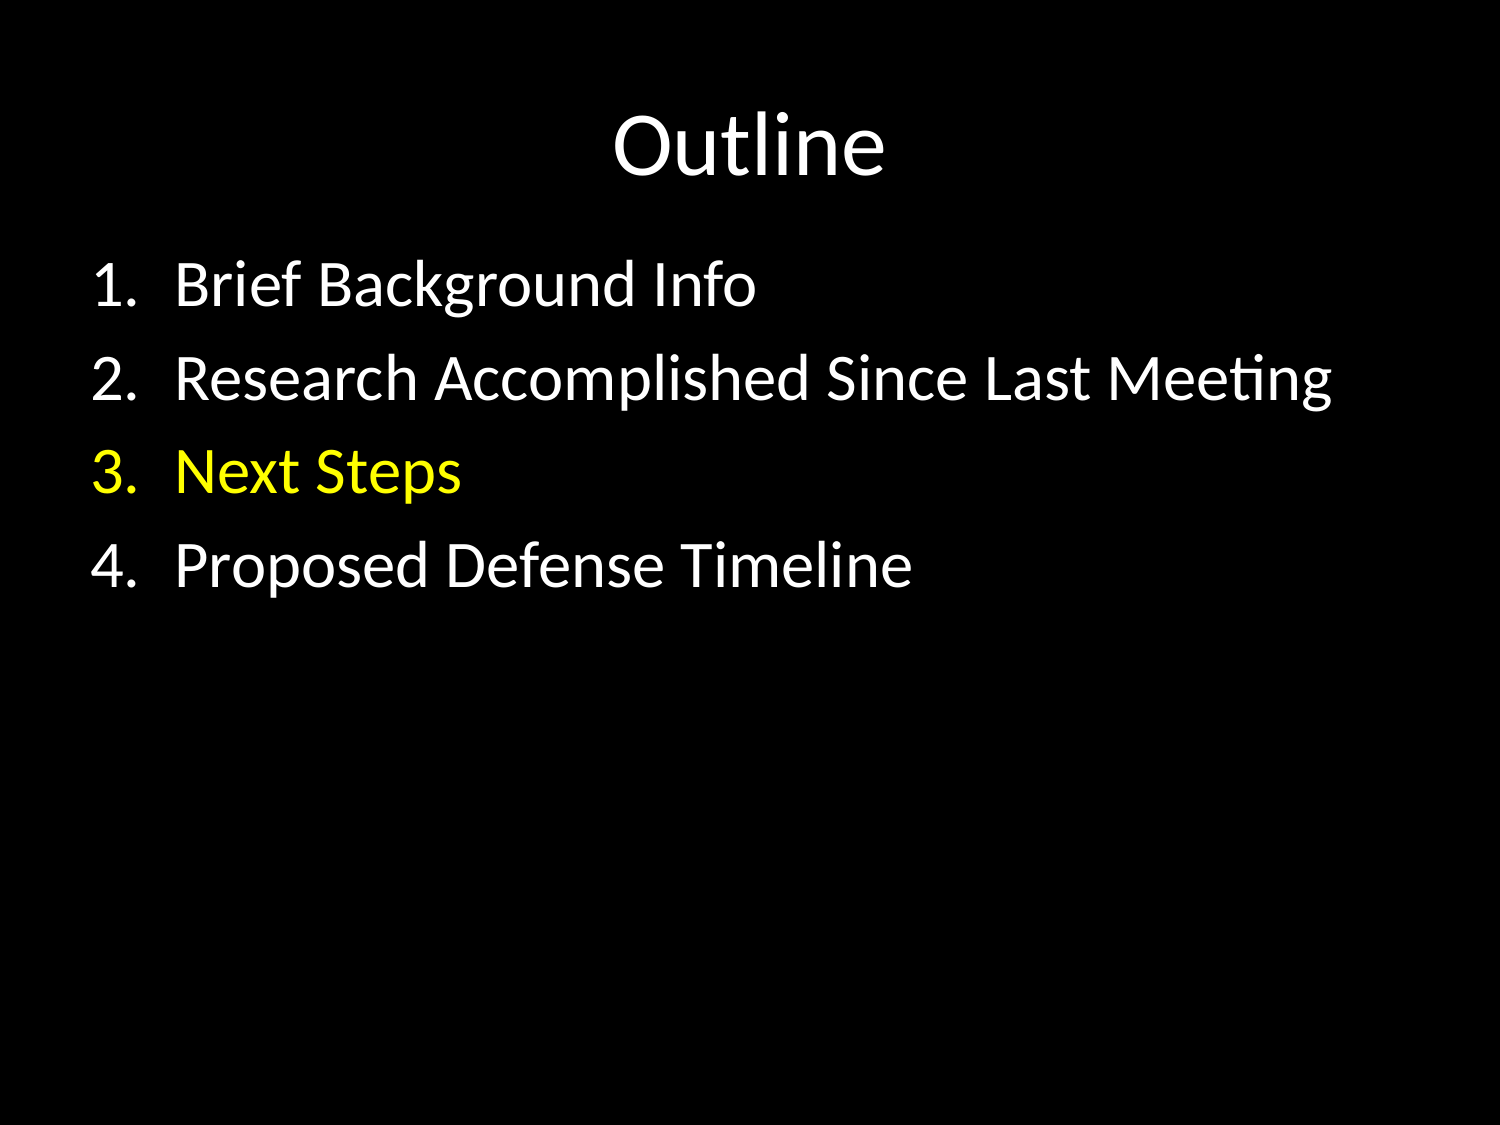

# Outline
Brief Background Info
Research Accomplished Since Last Meeting
Next Steps
Proposed Defense Timeline